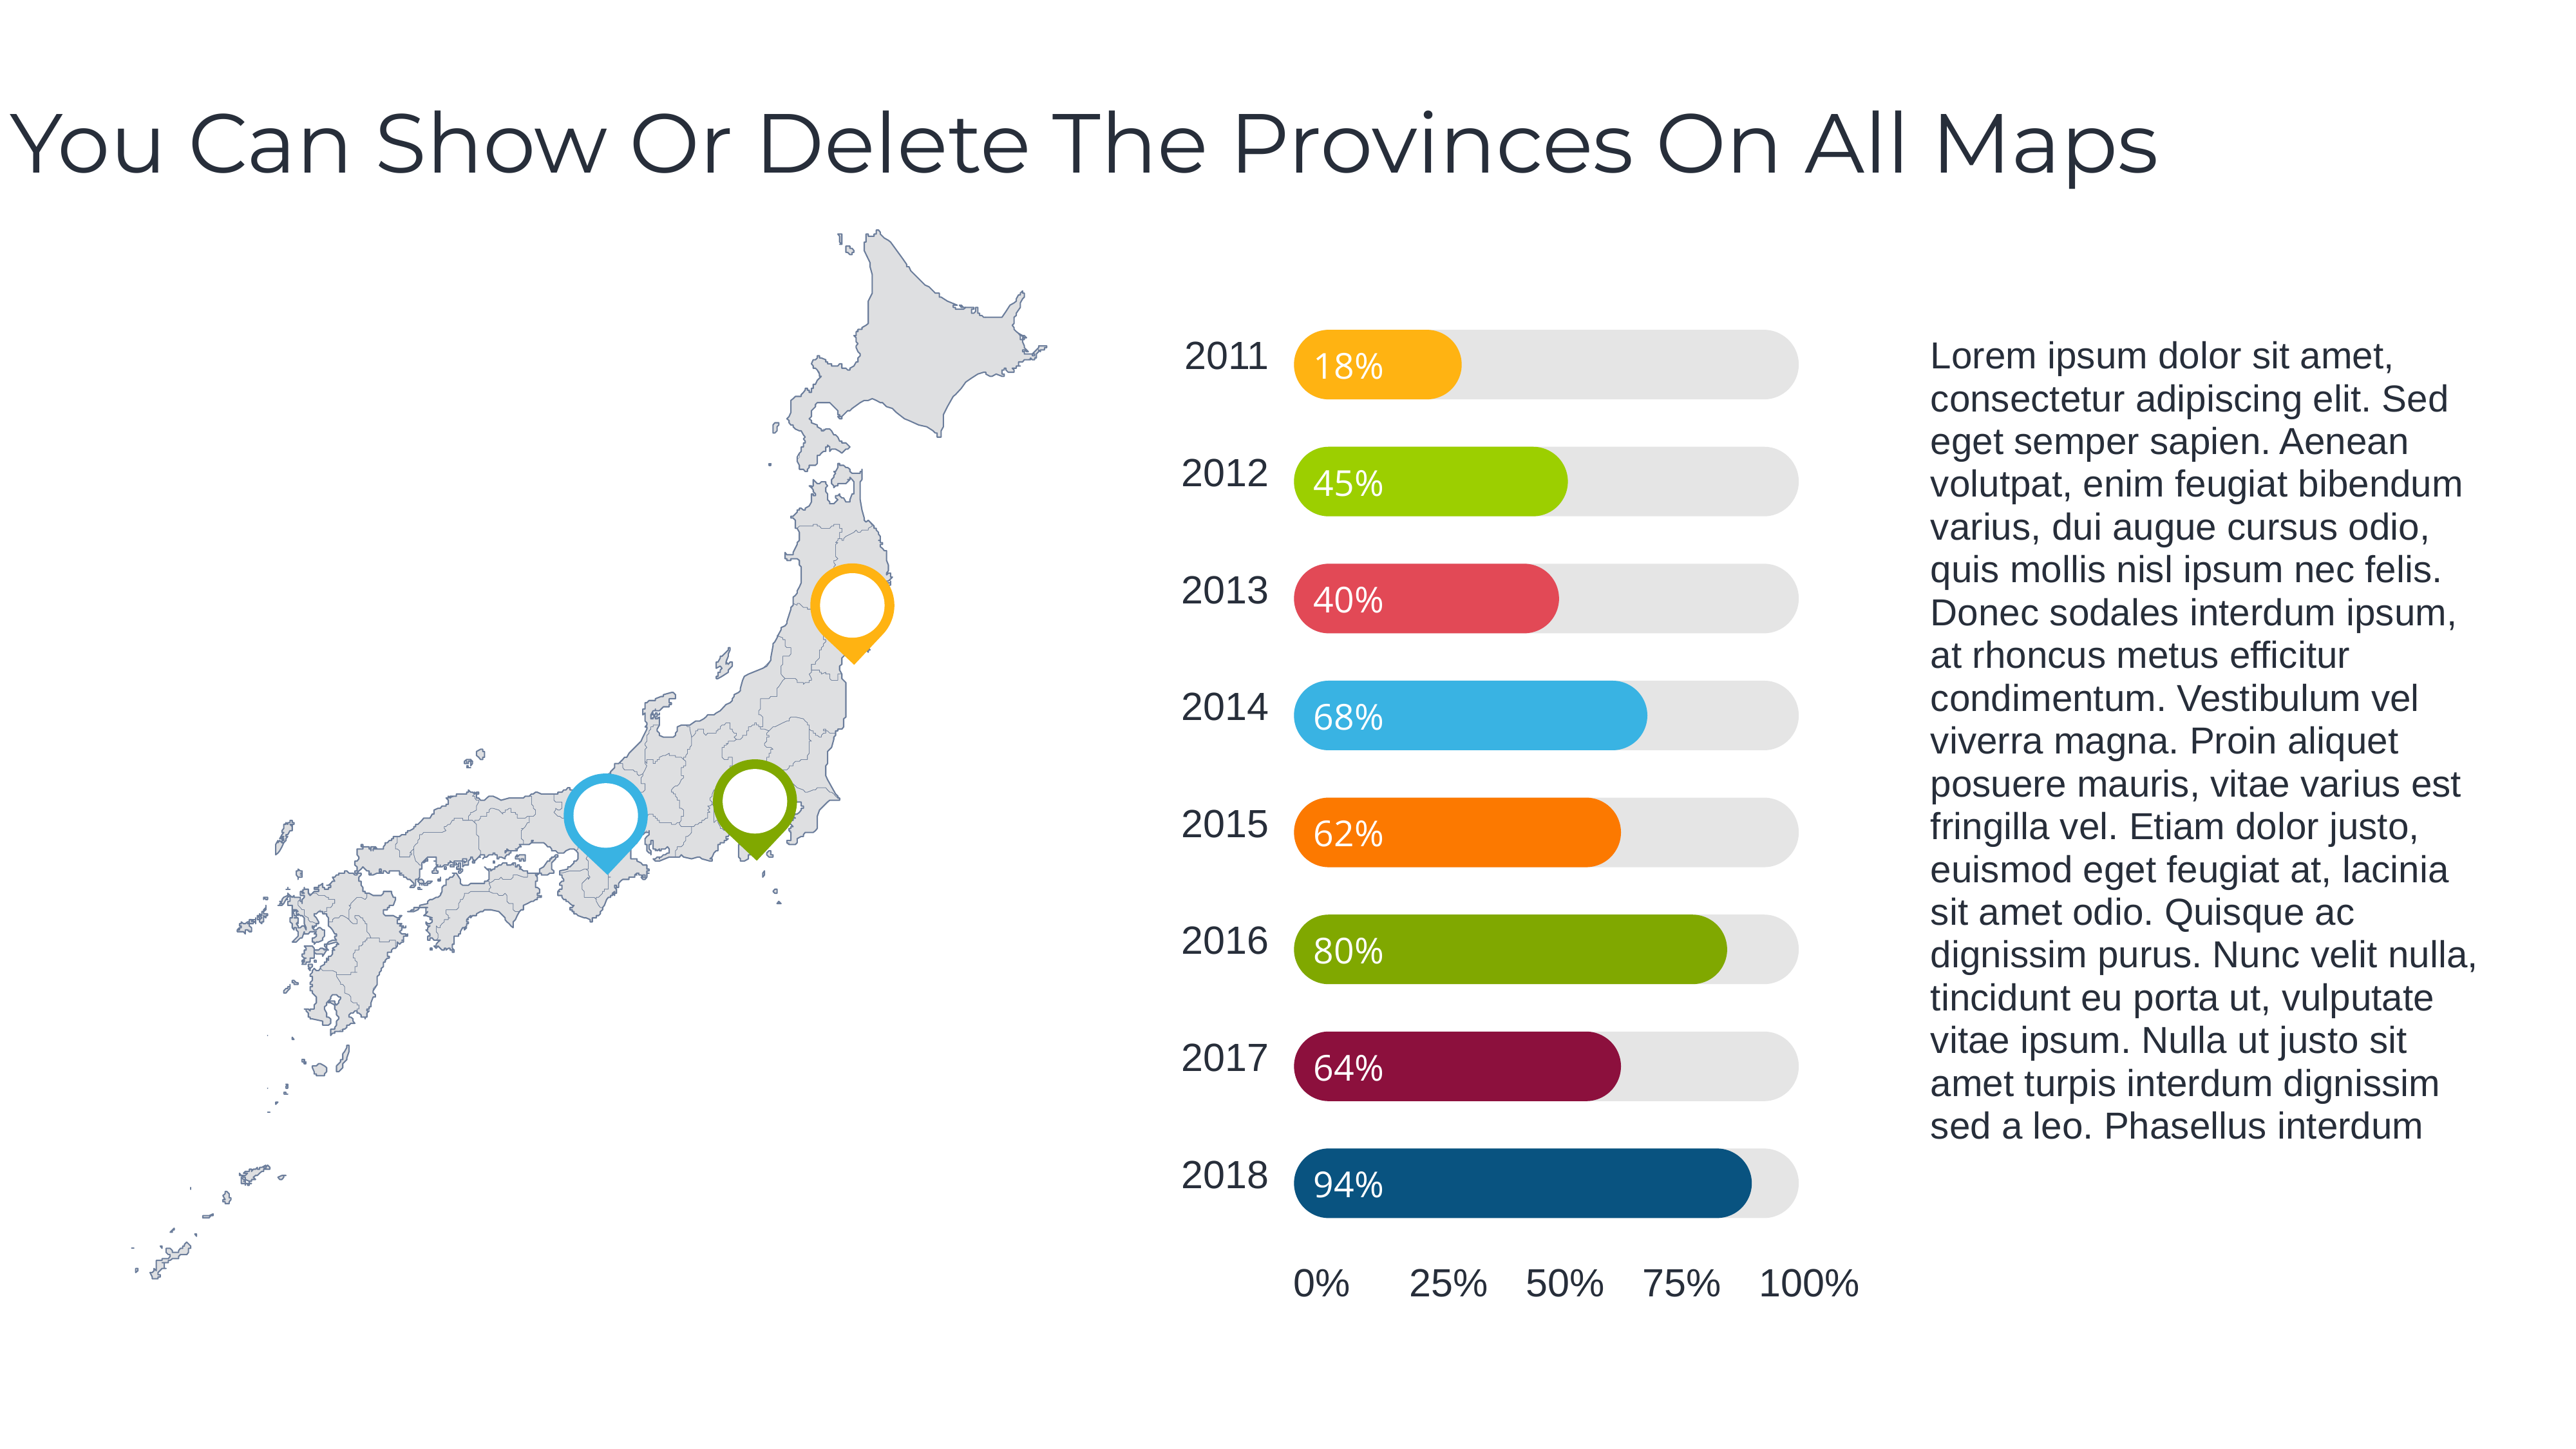

You Can Show Or Delete The Provinces On All Maps

2011

2012

2013

2014

2015

2016

2017
2018
0%
25%
50%
75%
100%
18%
Lorem ipsum dolor sit amet, consectetur adipiscing elit. Sed eget semper sapien. Aenean volutpat, enim feugiat bibendum varius, dui augue cursus odio, quis mollis nisl ipsum nec felis. Donec sodales interdum ipsum, at rhoncus metus efficitur condimentum. Vestibulum vel viverra magna. Proin aliquet posuere mauris, vitae varius est fringilla vel. Etiam dolor justo, euismod eget feugiat at, lacinia sit amet odio. Quisque ac dignissim purus. Nunc velit nulla, tincidunt eu porta ut, vulputate vitae ipsum. Nulla ut justo sit amet turpis interdum dignissim sed a leo. Phasellus interdum
45%

40%
68%

62%
80%
64%
94%